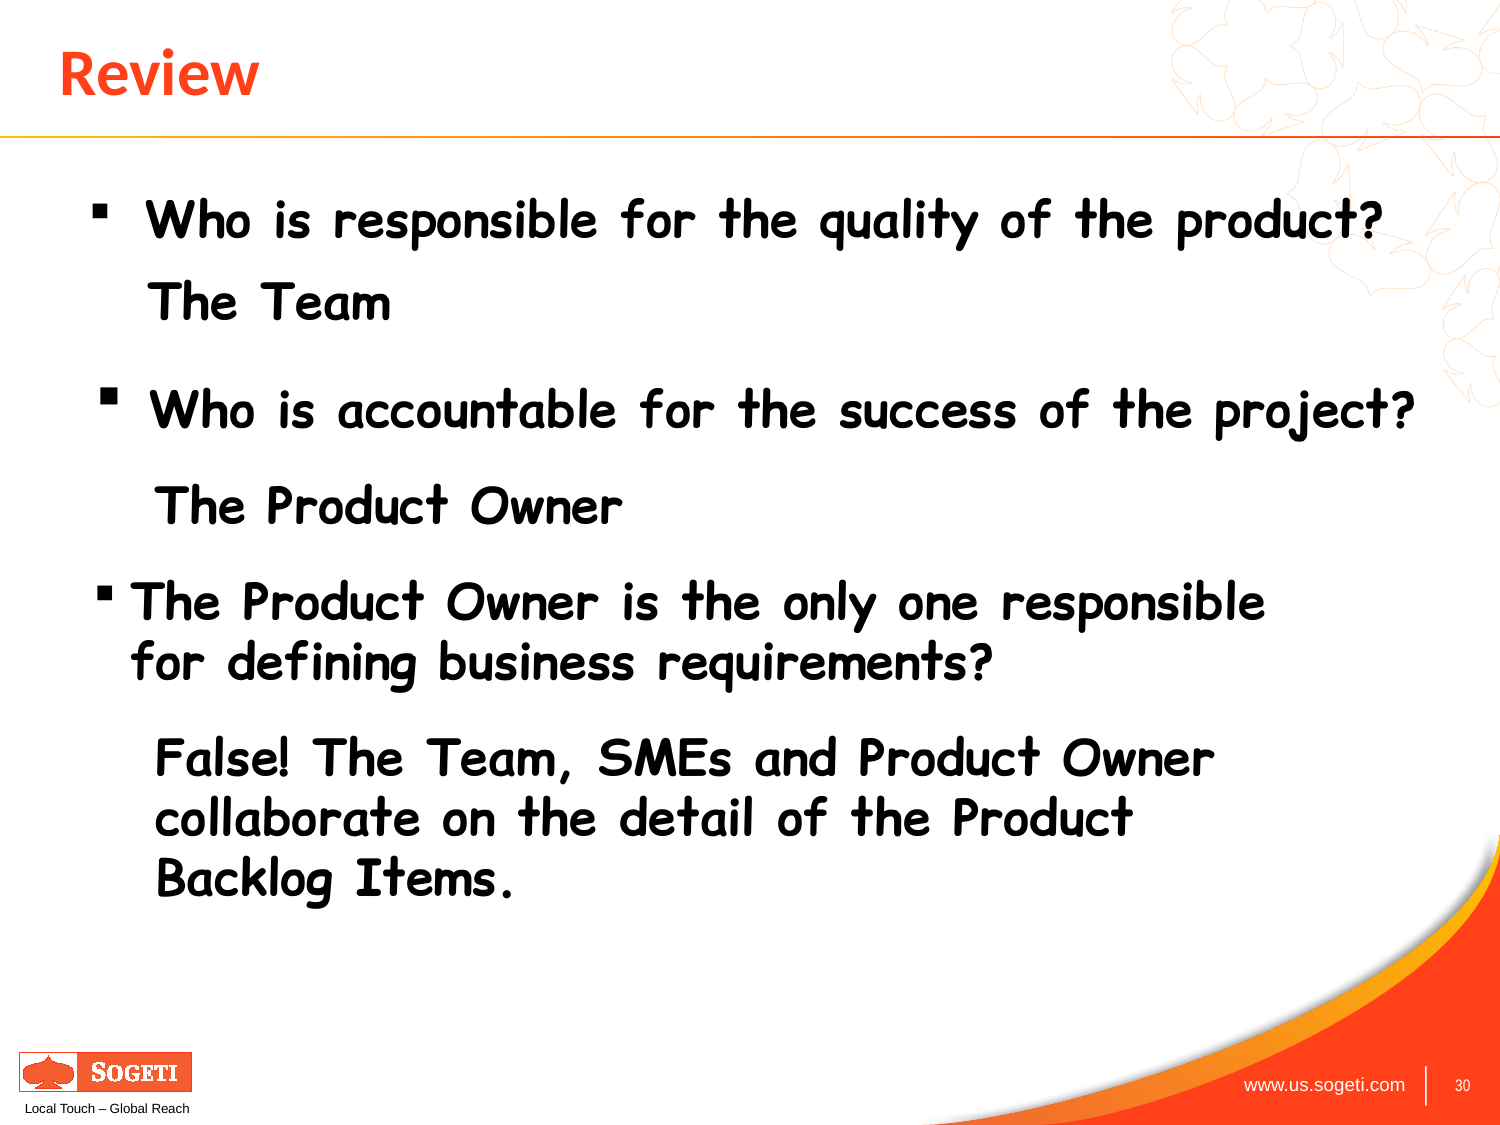

# Review
Who is responsible for the quality of the product?
The Team
 Who is accountable for the success of the project?
The Product Owner
The Product Owner is the only one responsible for defining business requirements?
False! The Team, SMEs and Product Owner collaborate on the detail of the Product Backlog Items.